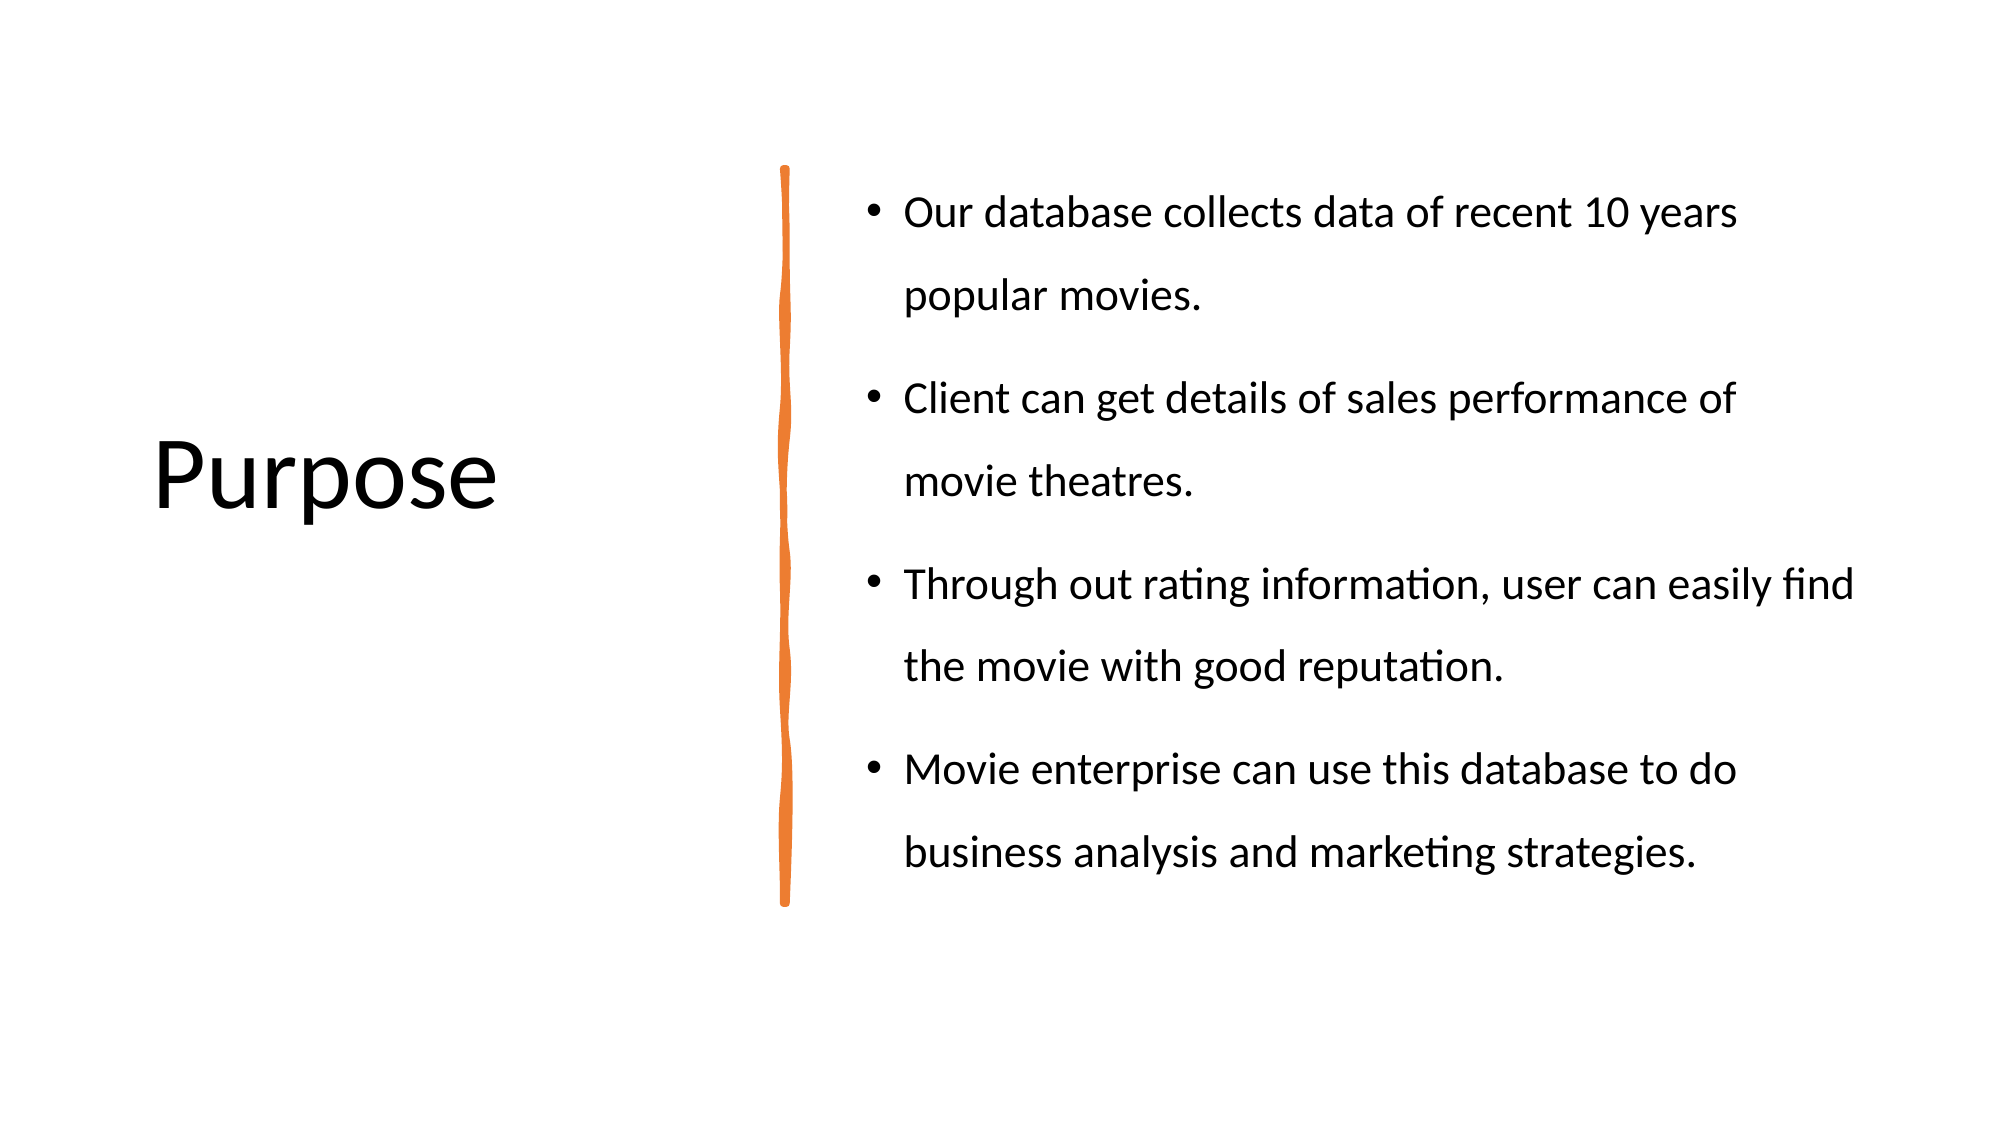

# Purpose
Our database collects data of recent 10 years popular movies.
Client can get details of sales performance of movie theatres.
Through out rating information, user can easily find the movie with good reputation.
Movie enterprise can use this database to do business analysis and marketing strategies.